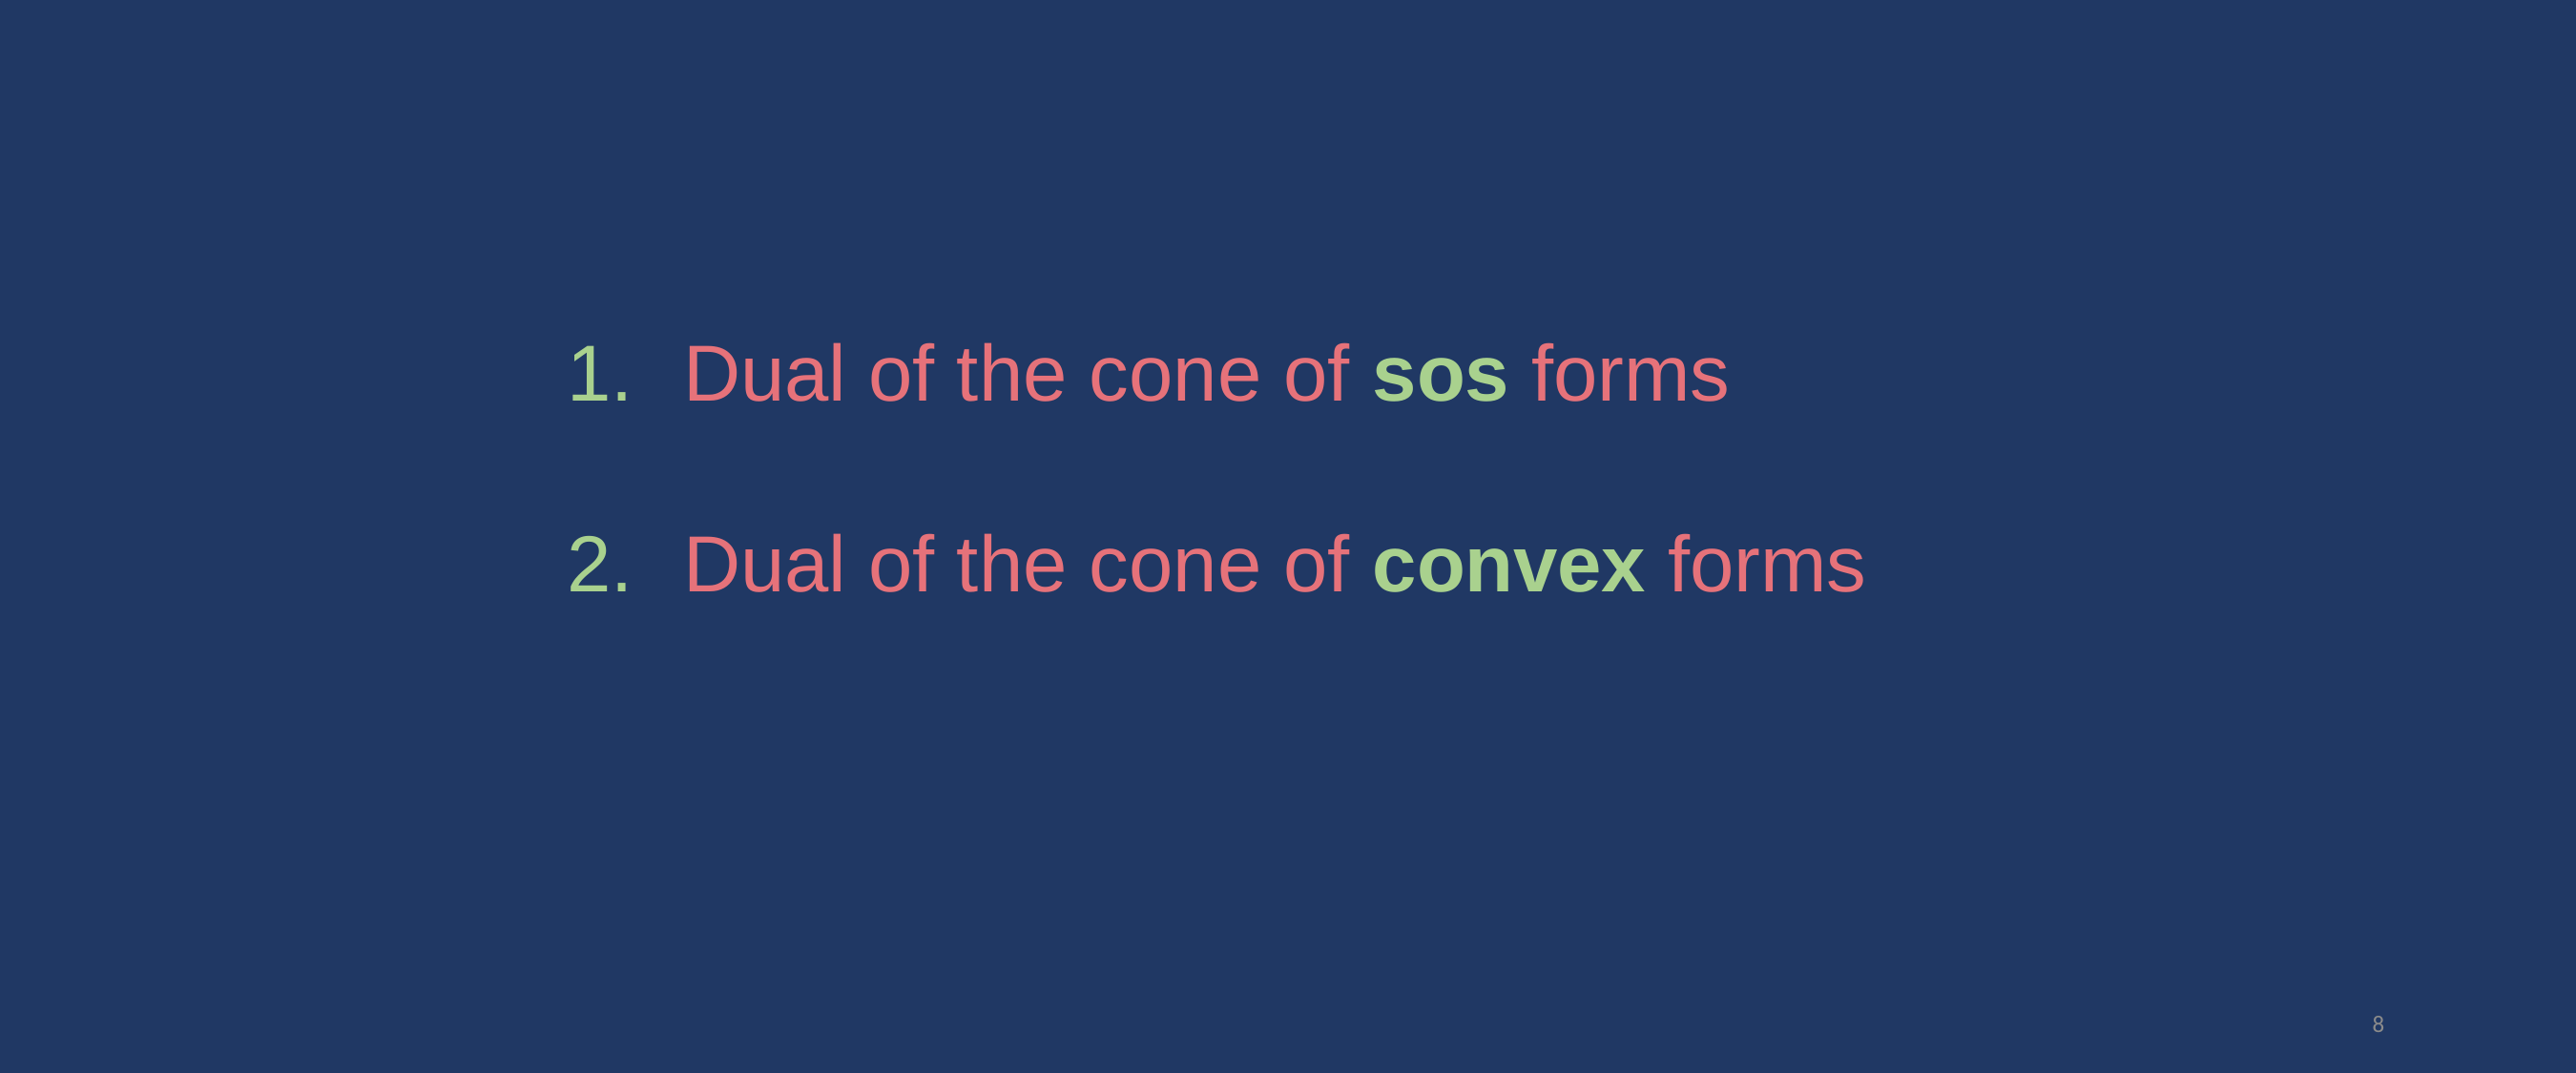

Dual of the cone of sos forms
Dual of the cone of convex forms
8